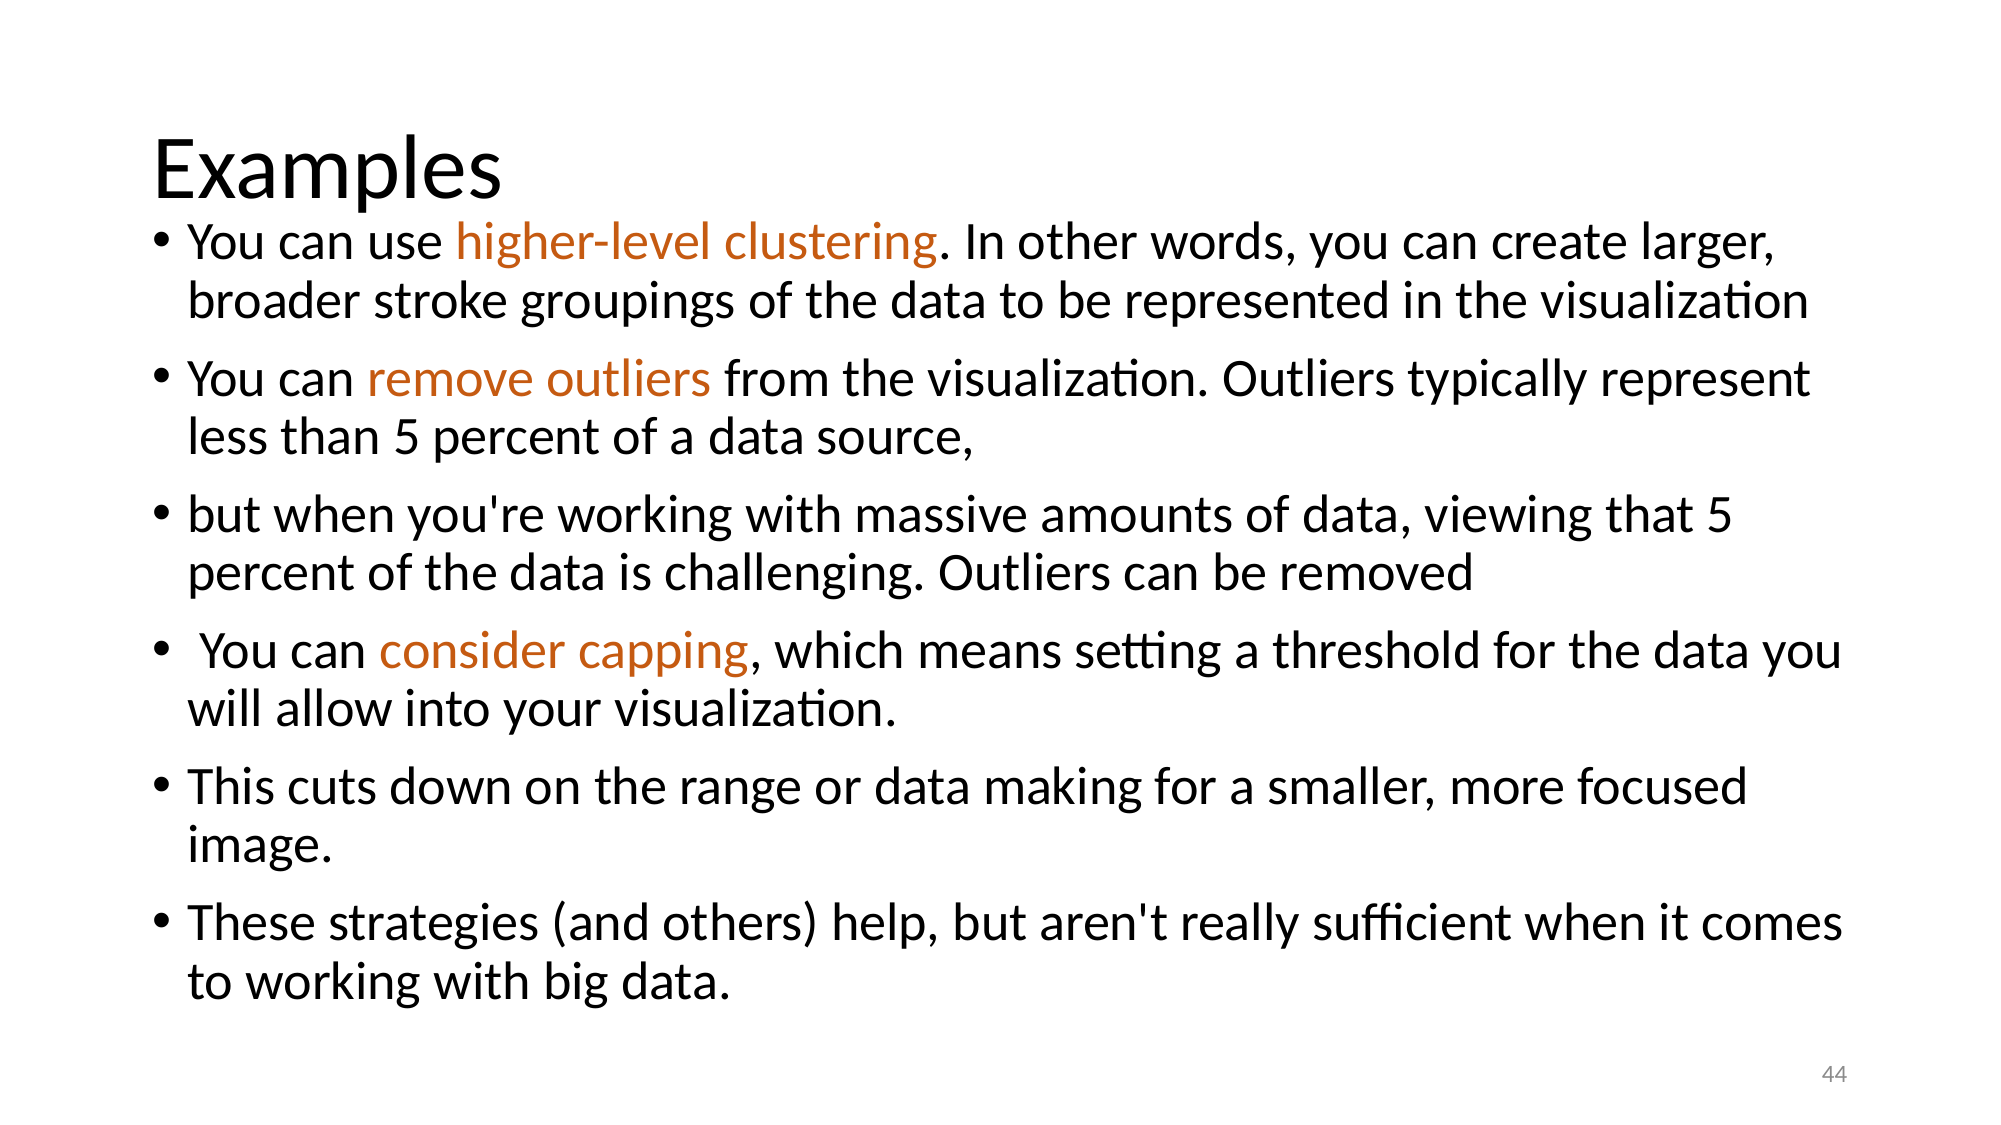

# Examples
You can use higher-level clustering. In other words, you can create larger, broader stroke groupings of the data to be represented in the visualization
You can remove outliers from the visualization. Outliers typically represent less than 5 percent of a data source,
but when you're working with massive amounts of data, viewing that 5 percent of the data is challenging. Outliers can be removed
 You can consider capping, which means setting a threshold for the data you will allow into your visualization.
This cuts down on the range or data making for a smaller, more focused image.
These strategies (and others) help, but aren't really sufficient when it comes to working with big data.

44